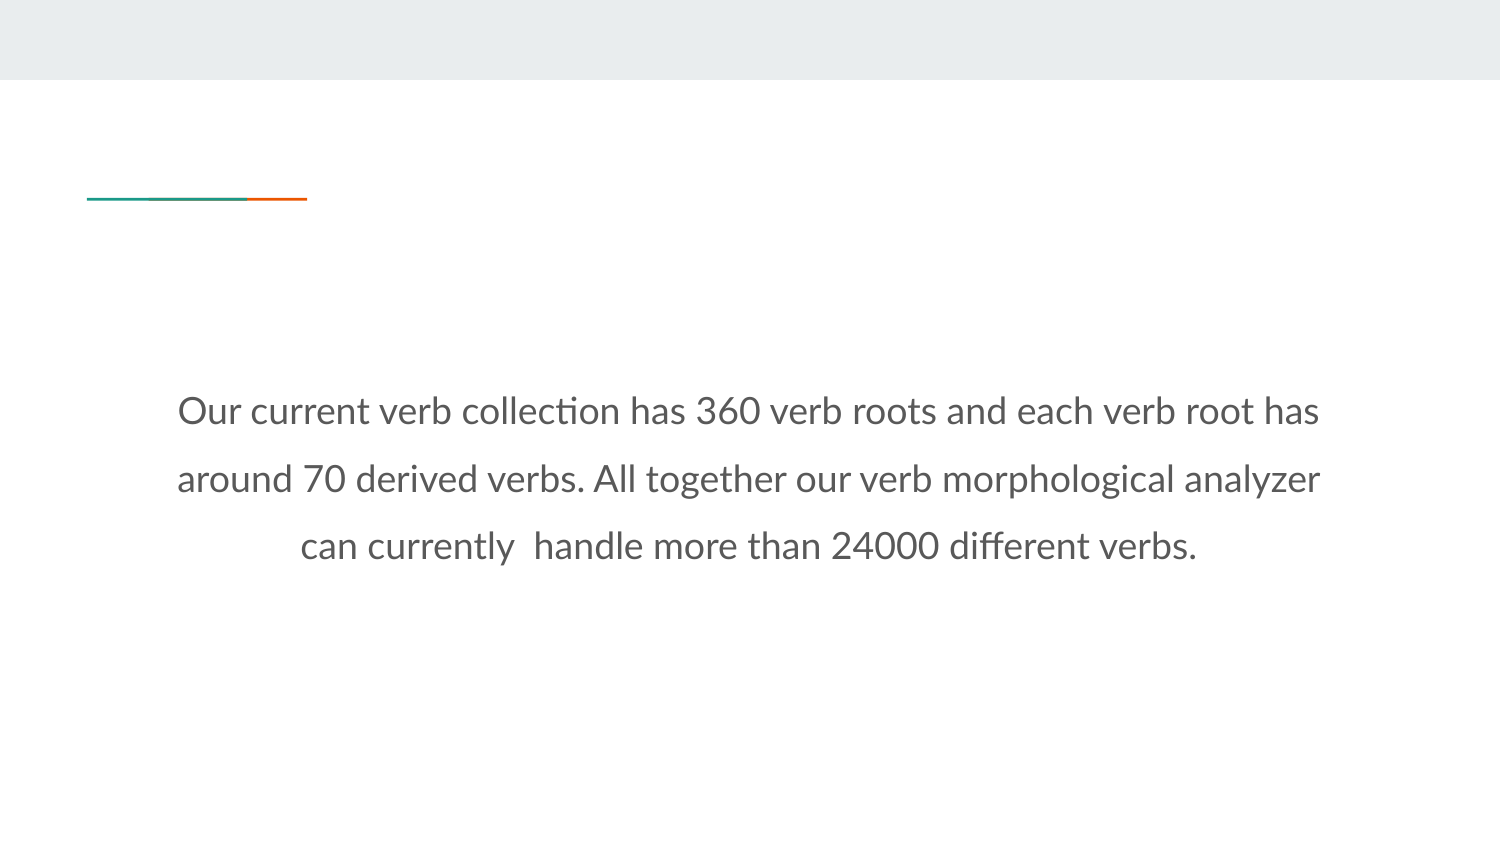

Our current verb collection has 360 verb roots and each verb root has around 70 derived verbs. All together our verb morphological analyzer can currently  handle more than 24000 different verbs.